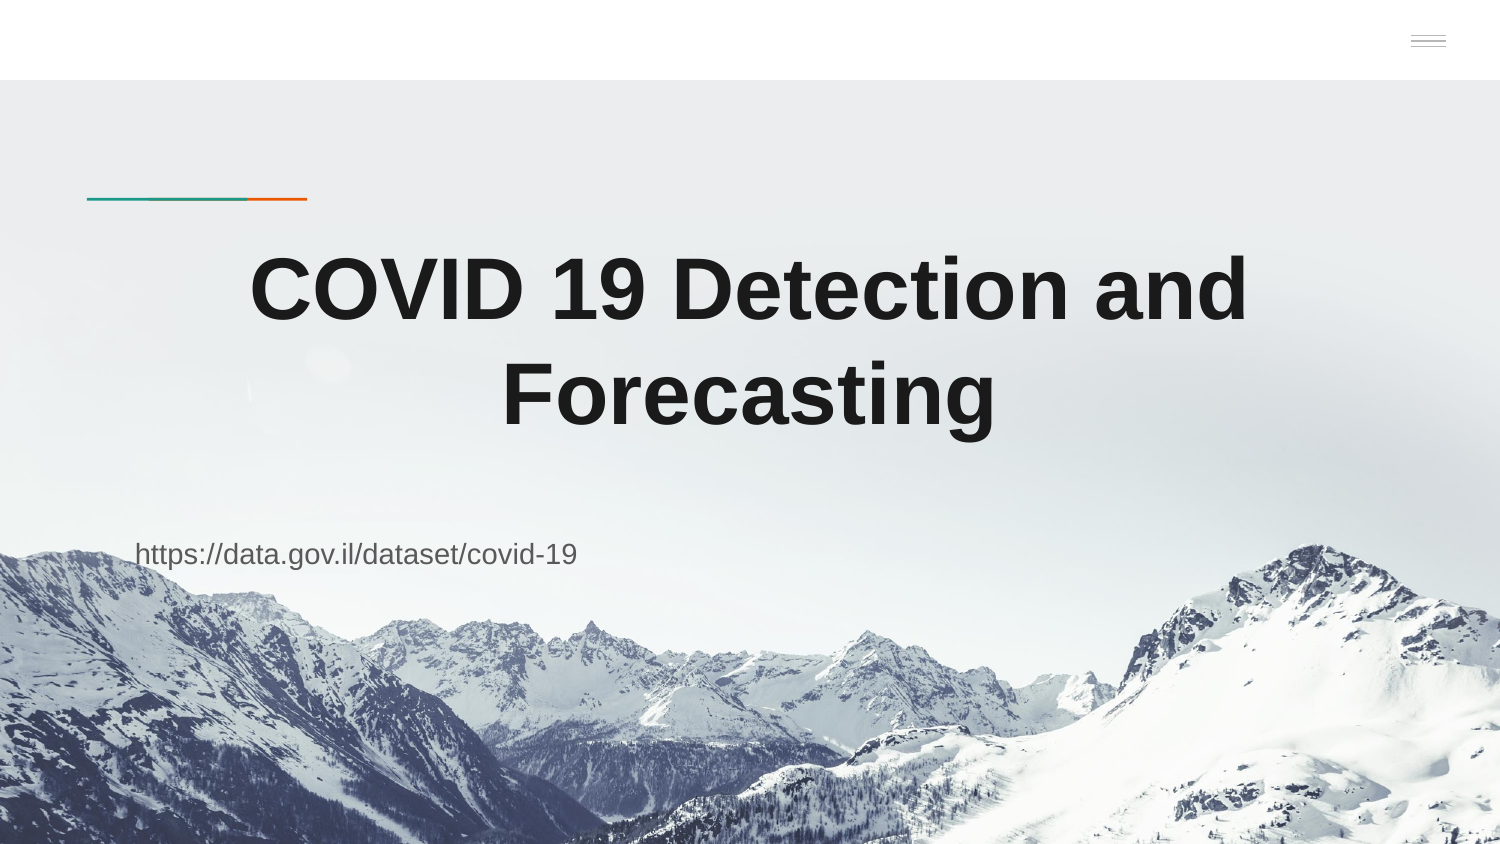

# COVID 19 Detection and Forecasting
https://data.gov.il/dataset/covid-19